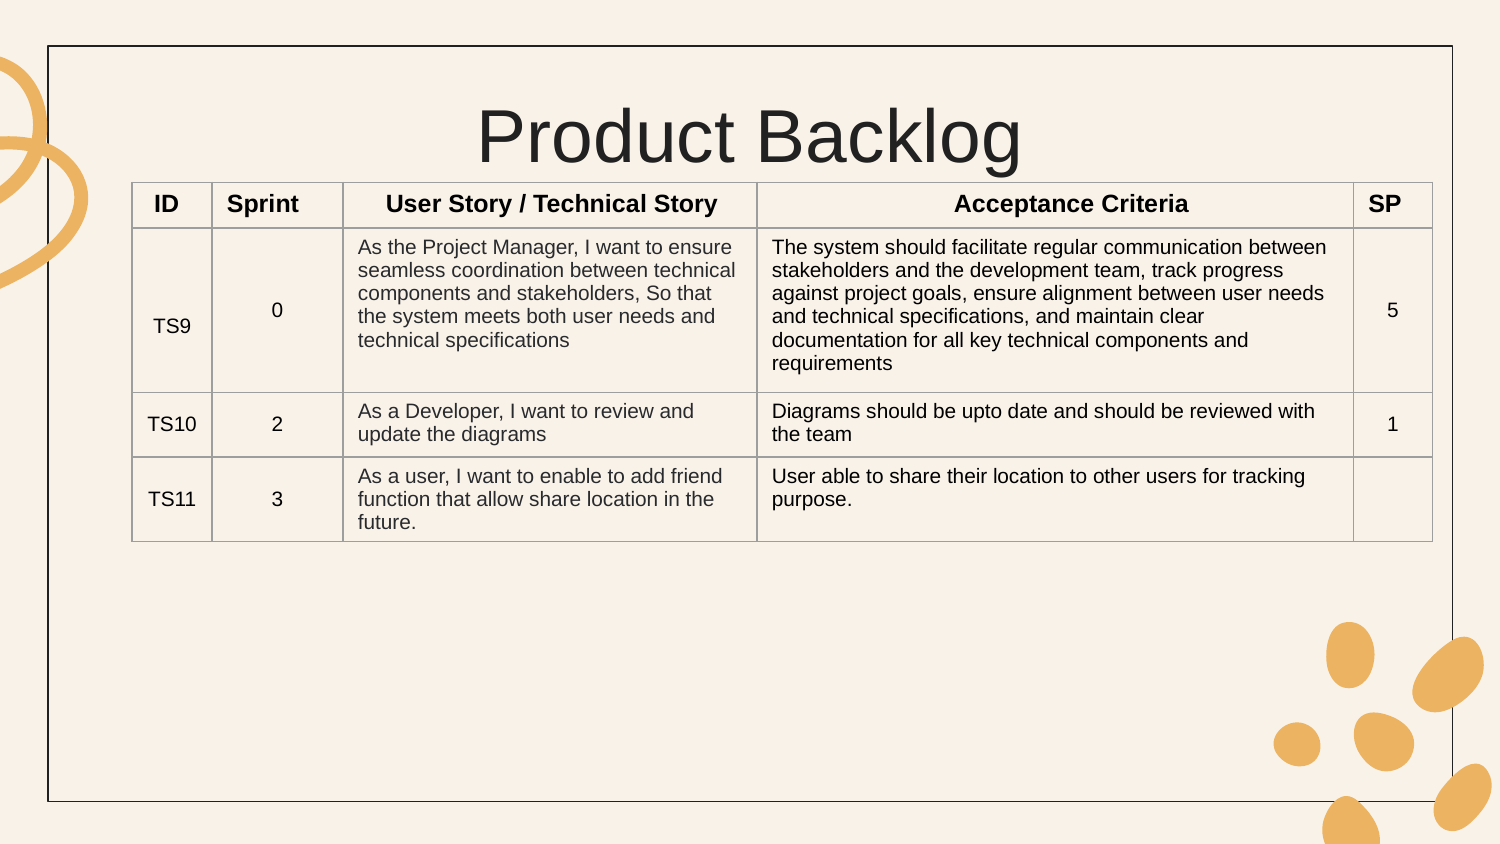

# Product Backlog
| ID | Sprint | User Story / Technical Story | Acceptance Criteria | SP |
| --- | --- | --- | --- | --- |
| TS9 | 0 | As the Project Manager, I want to ensure seamless coordination between technical components and stakeholders, So that the system meets both user needs and technical specifications | The system should facilitate regular communication between stakeholders and the development team, track progress against project goals, ensure alignment between user needs and technical specifications, and maintain clear documentation for all key technical components and requirements | 5 |
| TS10 | 2 | As a Developer, I want to review and update the diagrams | Diagrams should be upto date and should be reviewed with the team | 1 |
| TS11 | 3 | As a user, I want to enable to add friend function that allow share location in the future. | User able to share their location to other users for tracking purpose. |  |